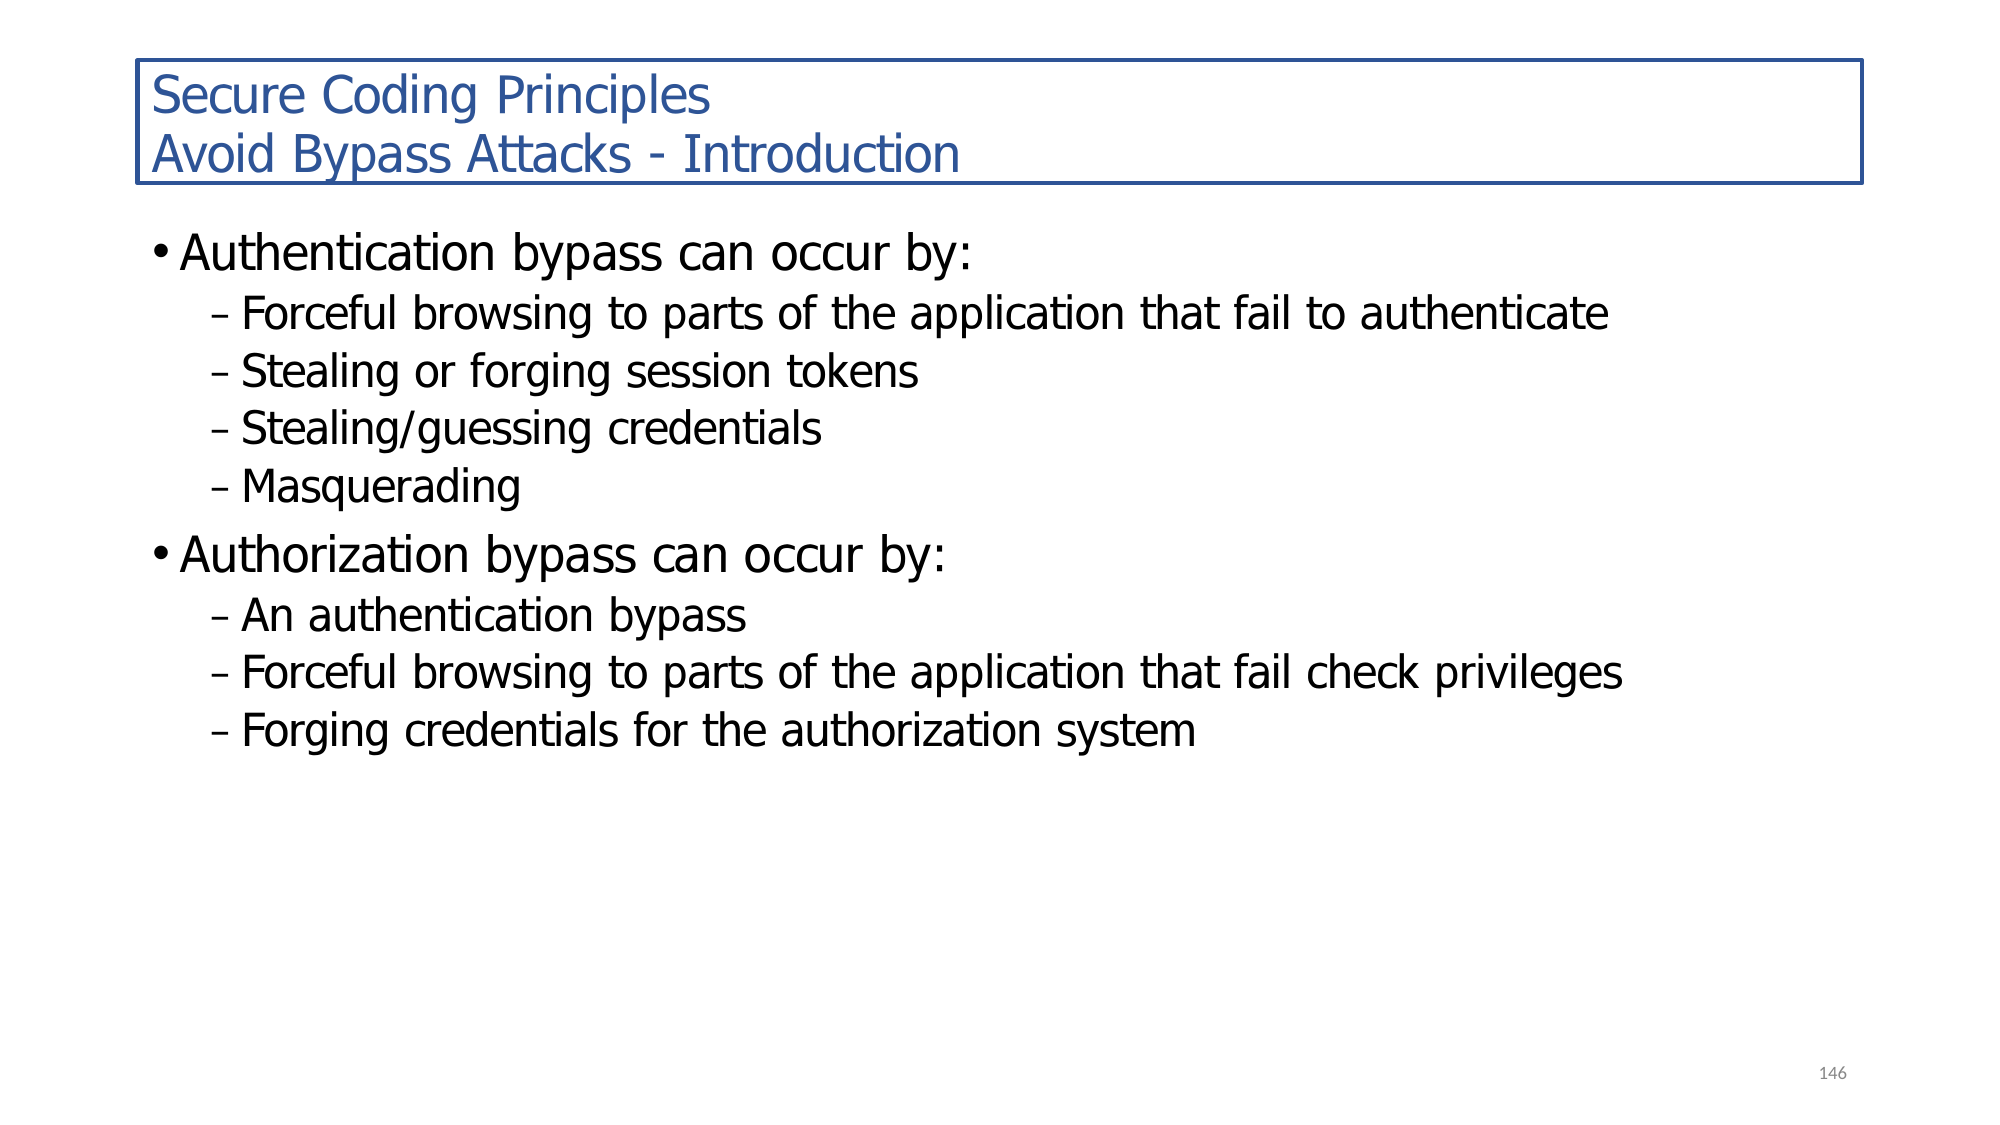

Secure Coding Principles
Avoid Bypass Attacks - Introduction
Authentication bypass can occur by:
– Forceful browsing to parts of the application that fail to authenticate
– Stealing or forging session tokens
– Stealing/guessing credentials
– Masquerading
Authorization bypass can occur by:
– An authentication bypass
– Forceful browsing to parts of the application that fail check privileges
– Forging credentials for the authorization system
146